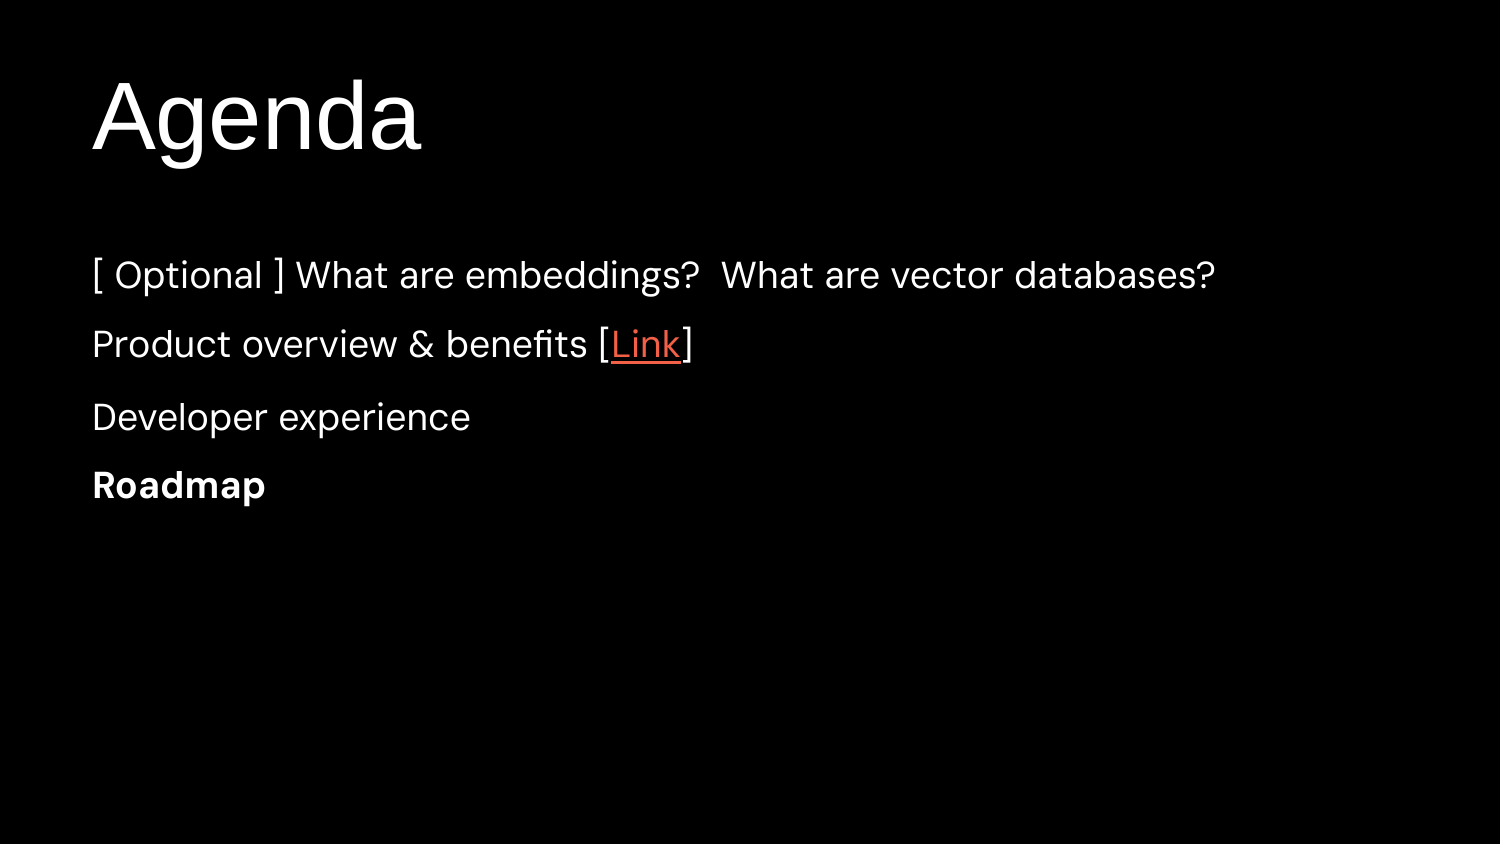

# Agenda
[ Optional ] What are embeddings?  What are vector databases?
Product overview & benefits [Link]
Developer experience
Roadmap